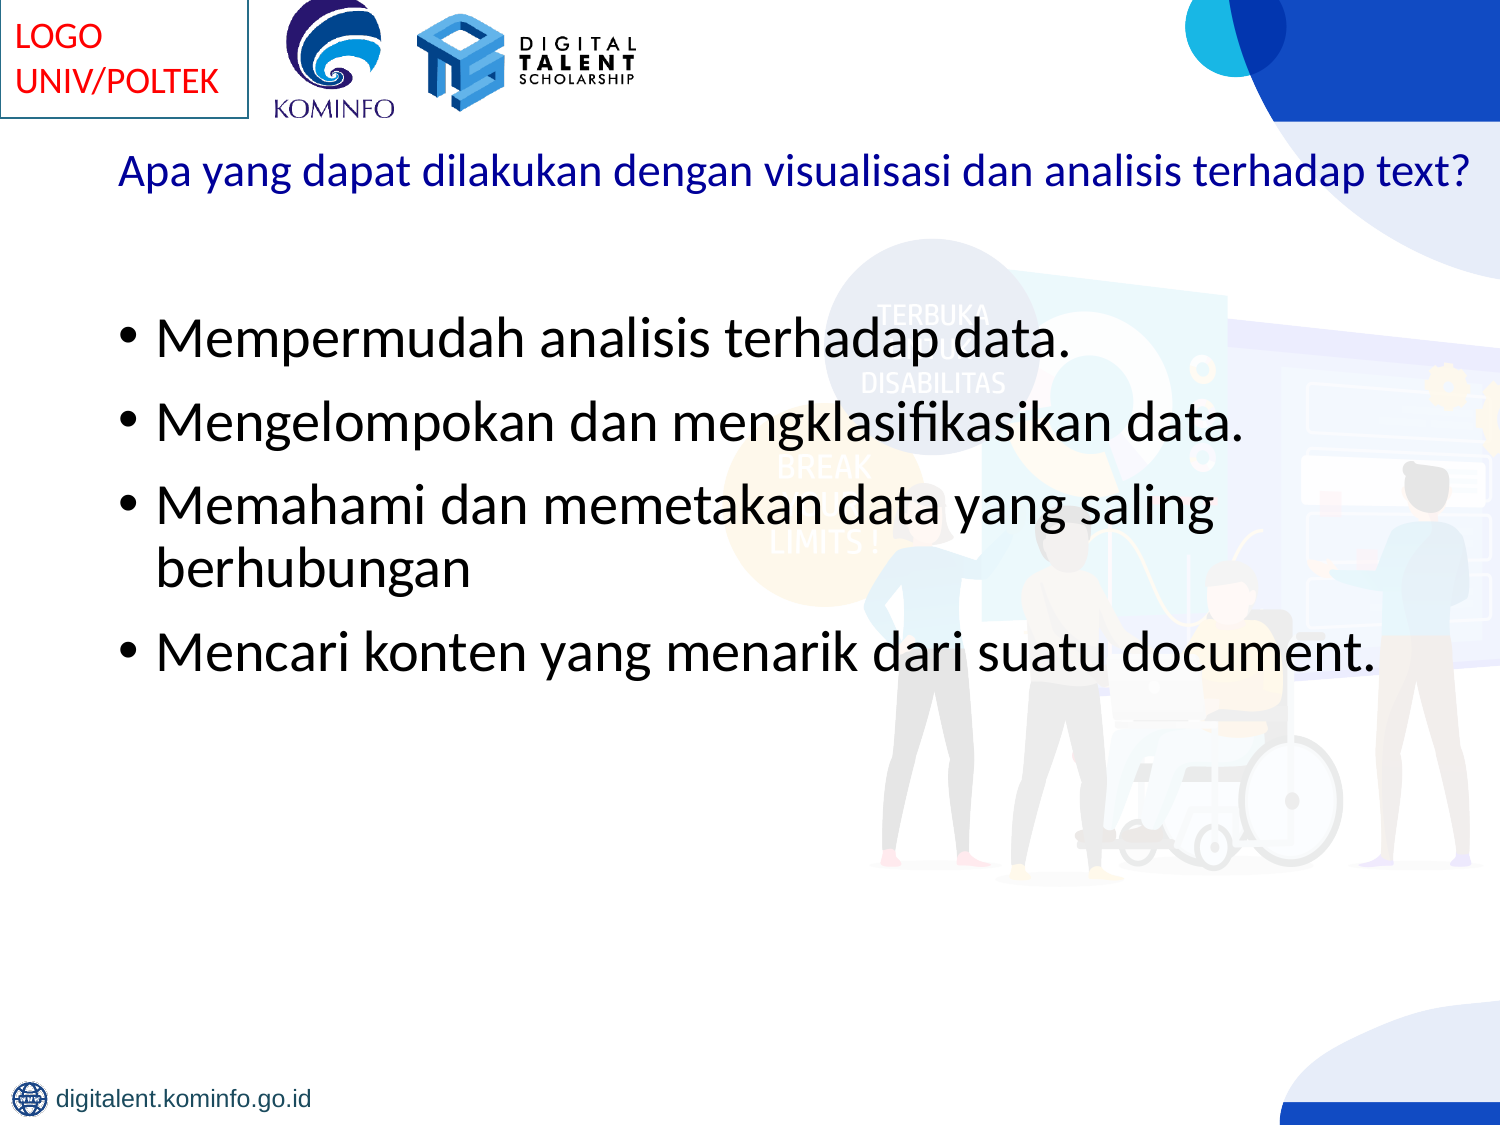

# Apa yang dapat dilakukan dengan visualisasi dan analisis terhadap text?
Mempermudah analisis terhadap data.
Mengelompokan dan mengklasifikasikan data.
Memahami dan memetakan data yang saling berhubungan
Mencari konten yang menarik dari suatu document.